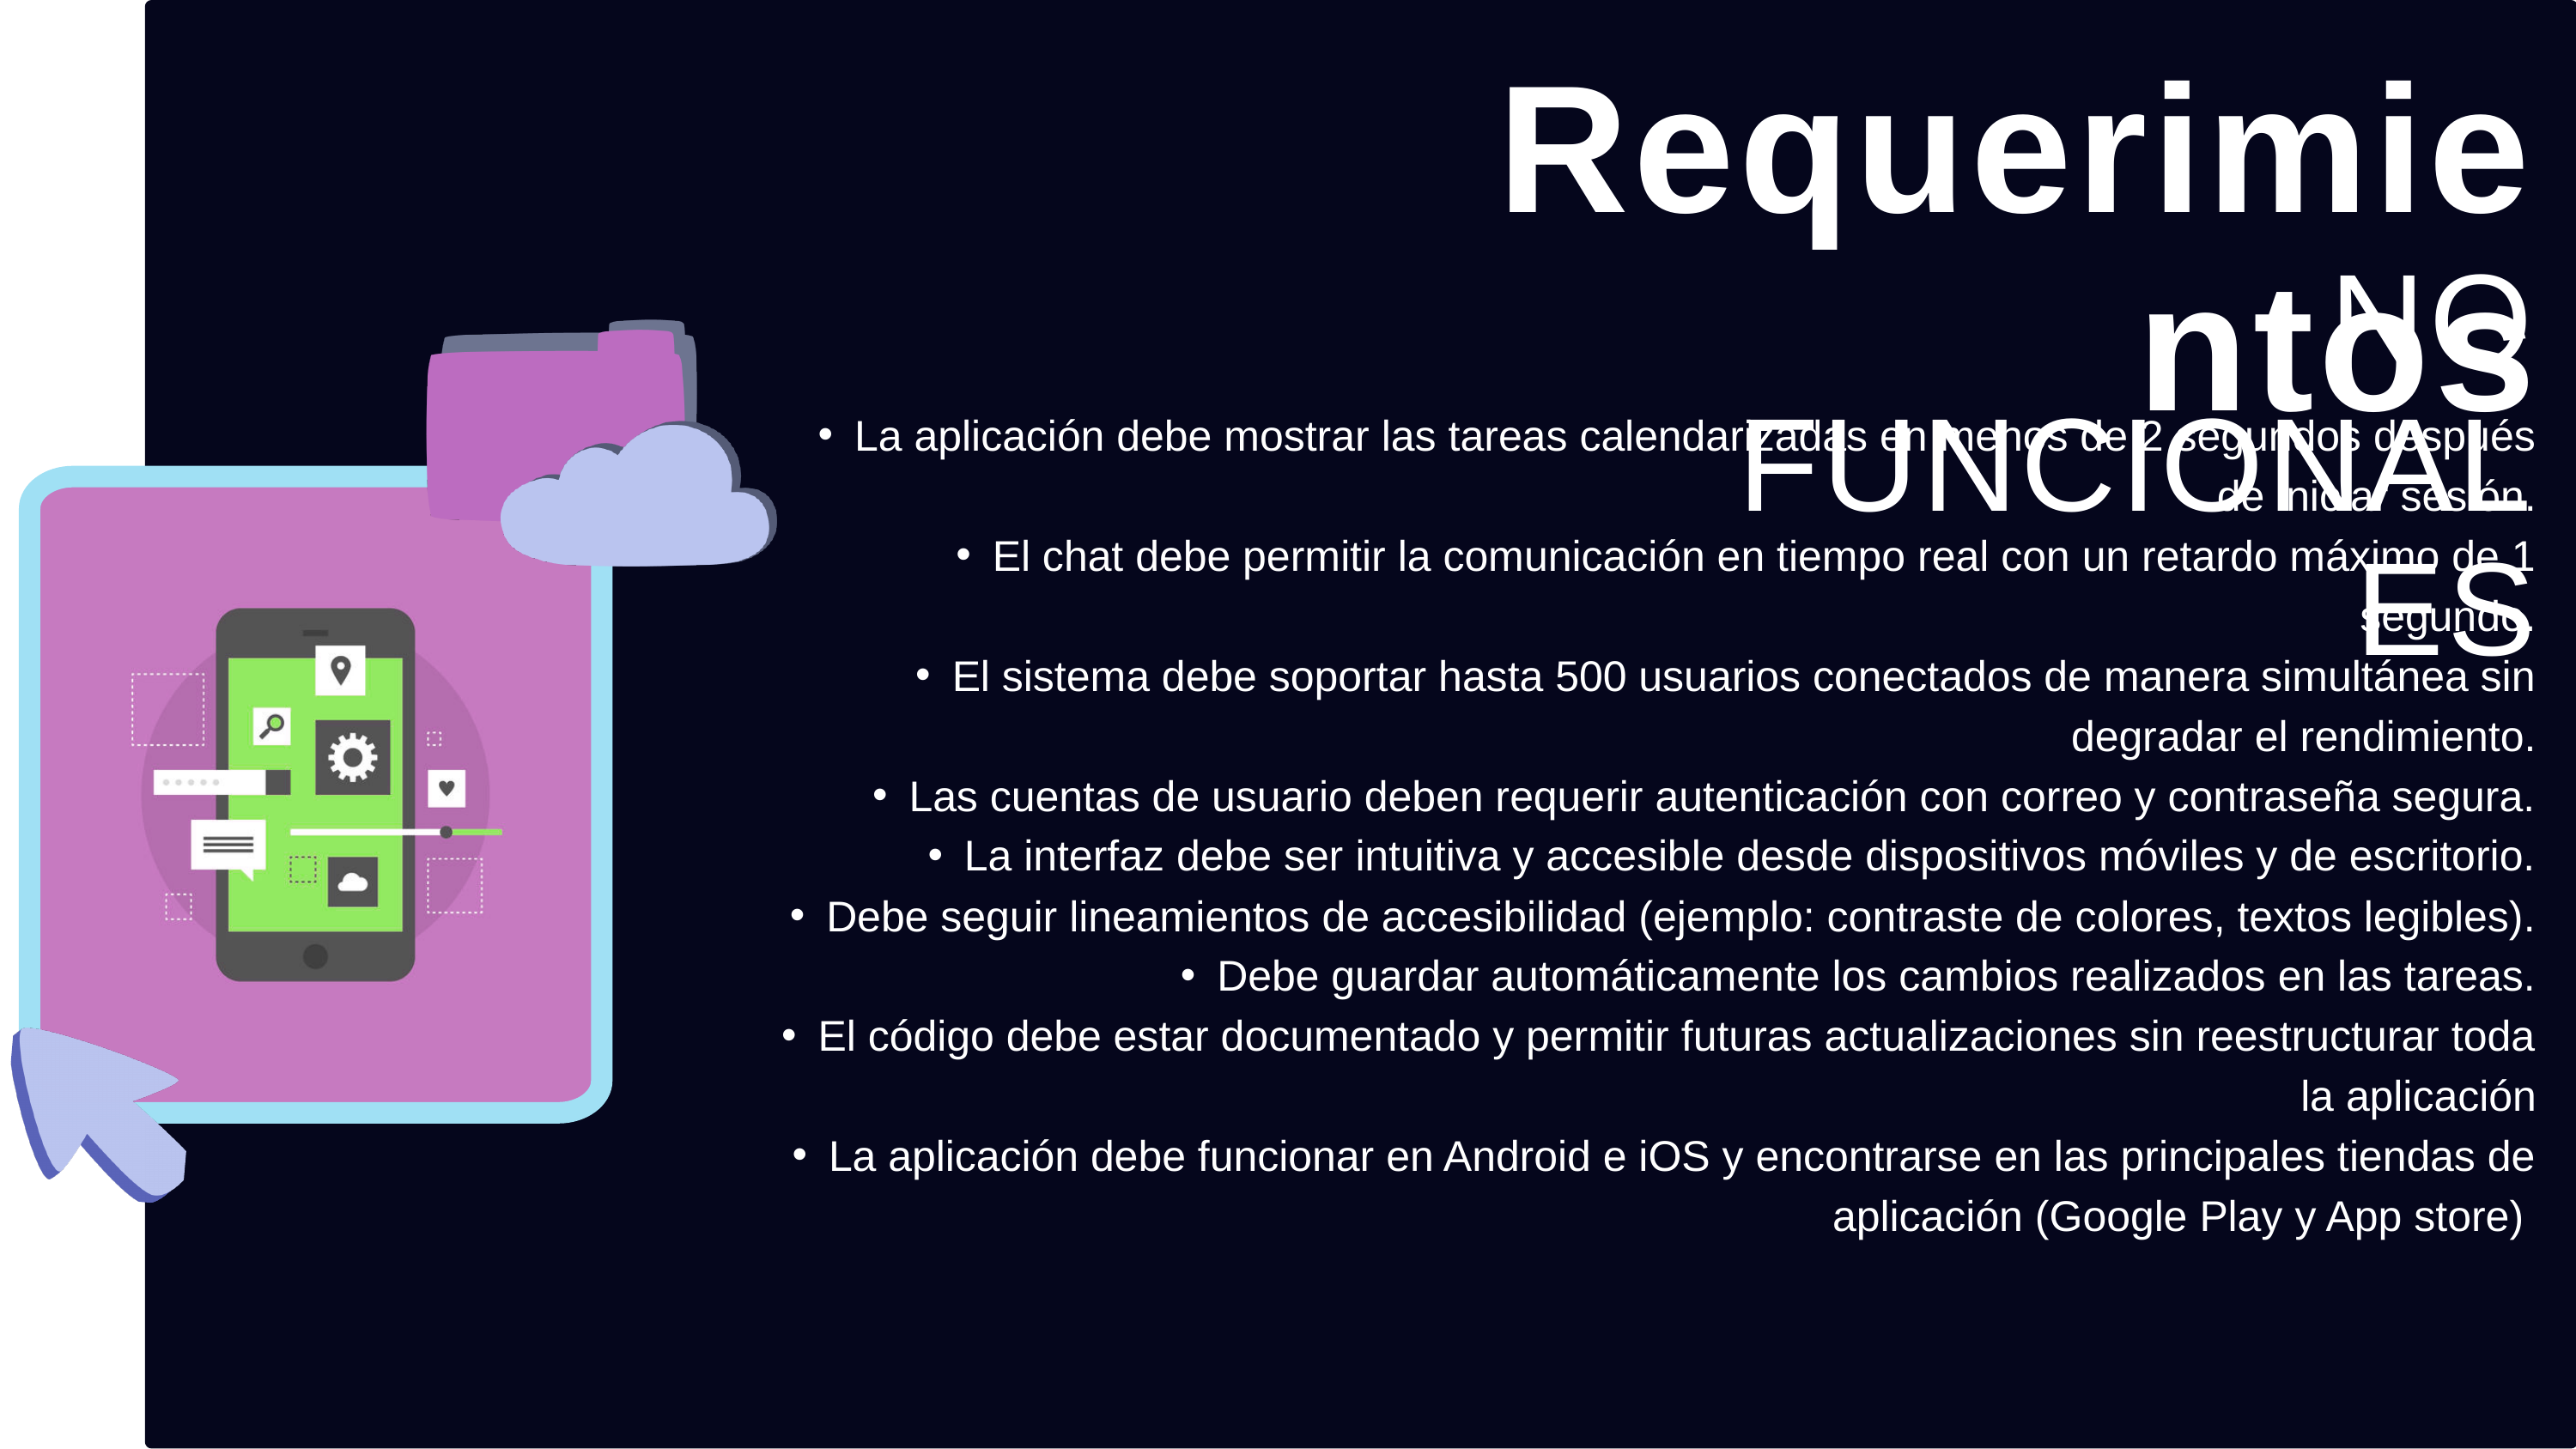

Requerimientos
NO FUNCIONALES

La aplicación debe mostrar las tareas calendarizadas en menos de 2 segundos después de iniciar sesión.
El chat debe permitir la comunicación en tiempo real con un retardo máximo de 1 segundo.
El sistema debe soportar hasta 500 usuarios conectados de manera simultánea sin degradar el rendimiento.
Las cuentas de usuario deben requerir autenticación con correo y contraseña segura.
La interfaz debe ser intuitiva y accesible desde dispositivos móviles y de escritorio.
Debe seguir lineamientos de accesibilidad (ejemplo: contraste de colores, textos legibles).
Debe guardar automáticamente los cambios realizados en las tareas.
El código debe estar documentado y permitir futuras actualizaciones sin reestructurar toda la aplicación
La aplicación debe funcionar en Android e iOS y encontrarse en las principales tiendas de aplicación (Google Play y App store)